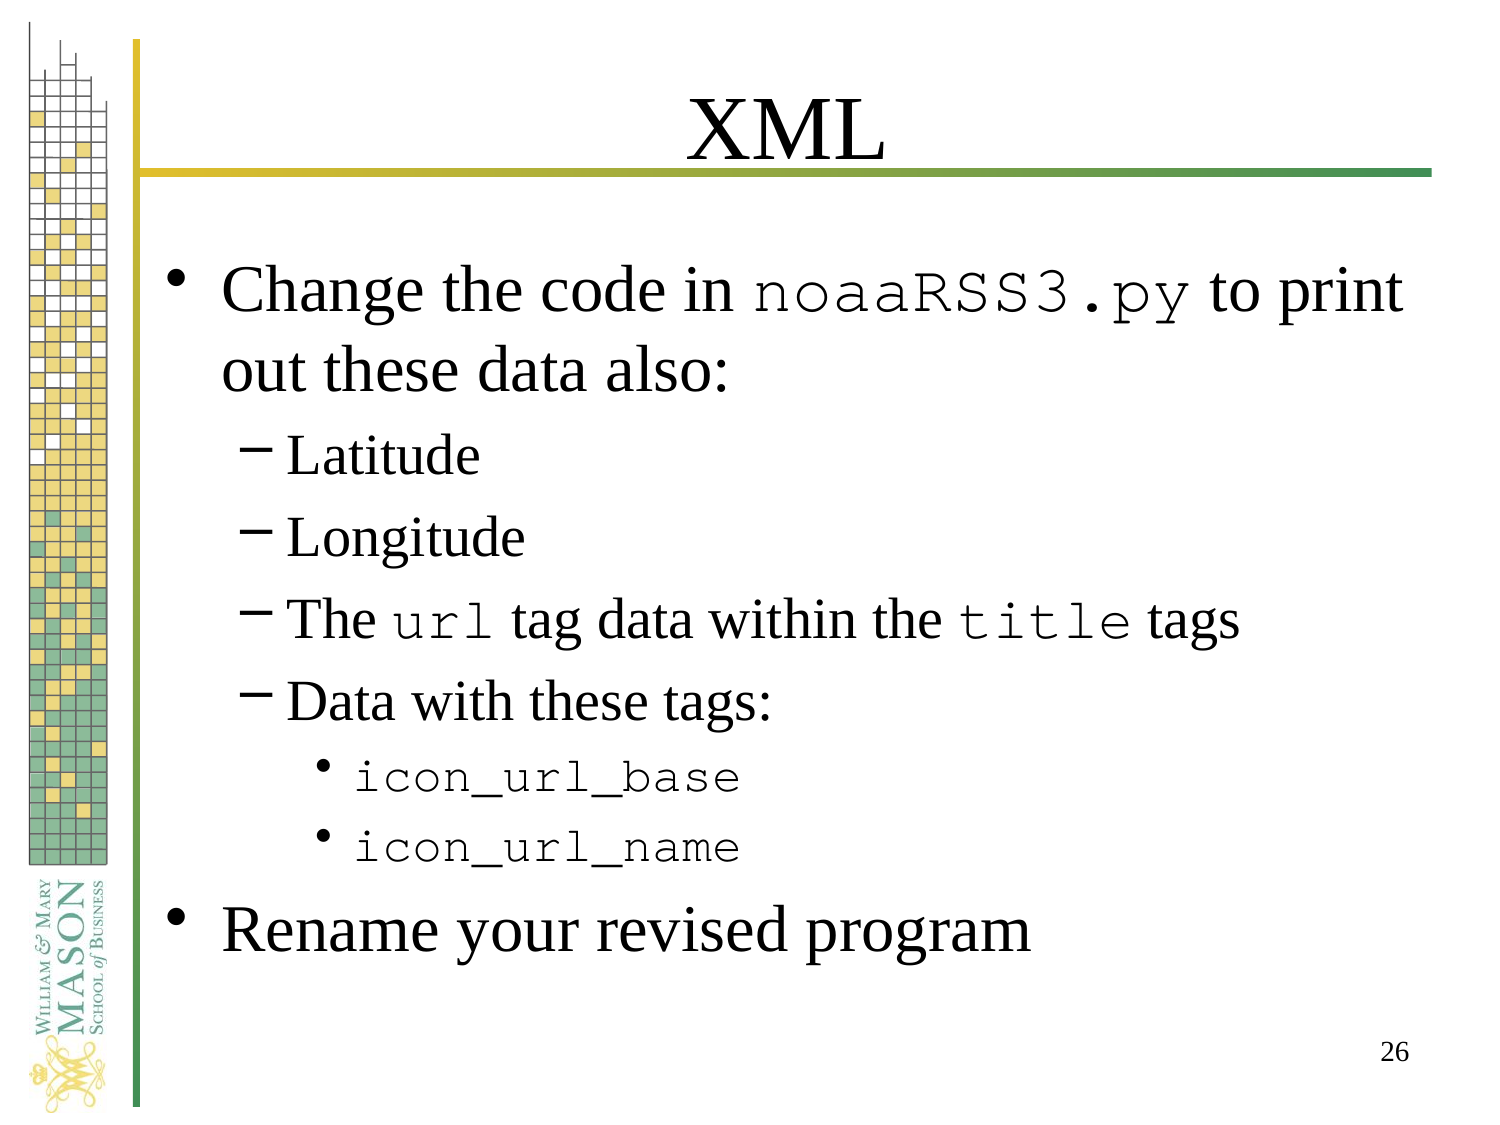

# XML
Change the code in noaaRSS3.py to print out these data also:
Latitude
Longitude
The url tag data within the title tags
Data with these tags:
icon_url_base
icon_url_name
Rename your revised program
26